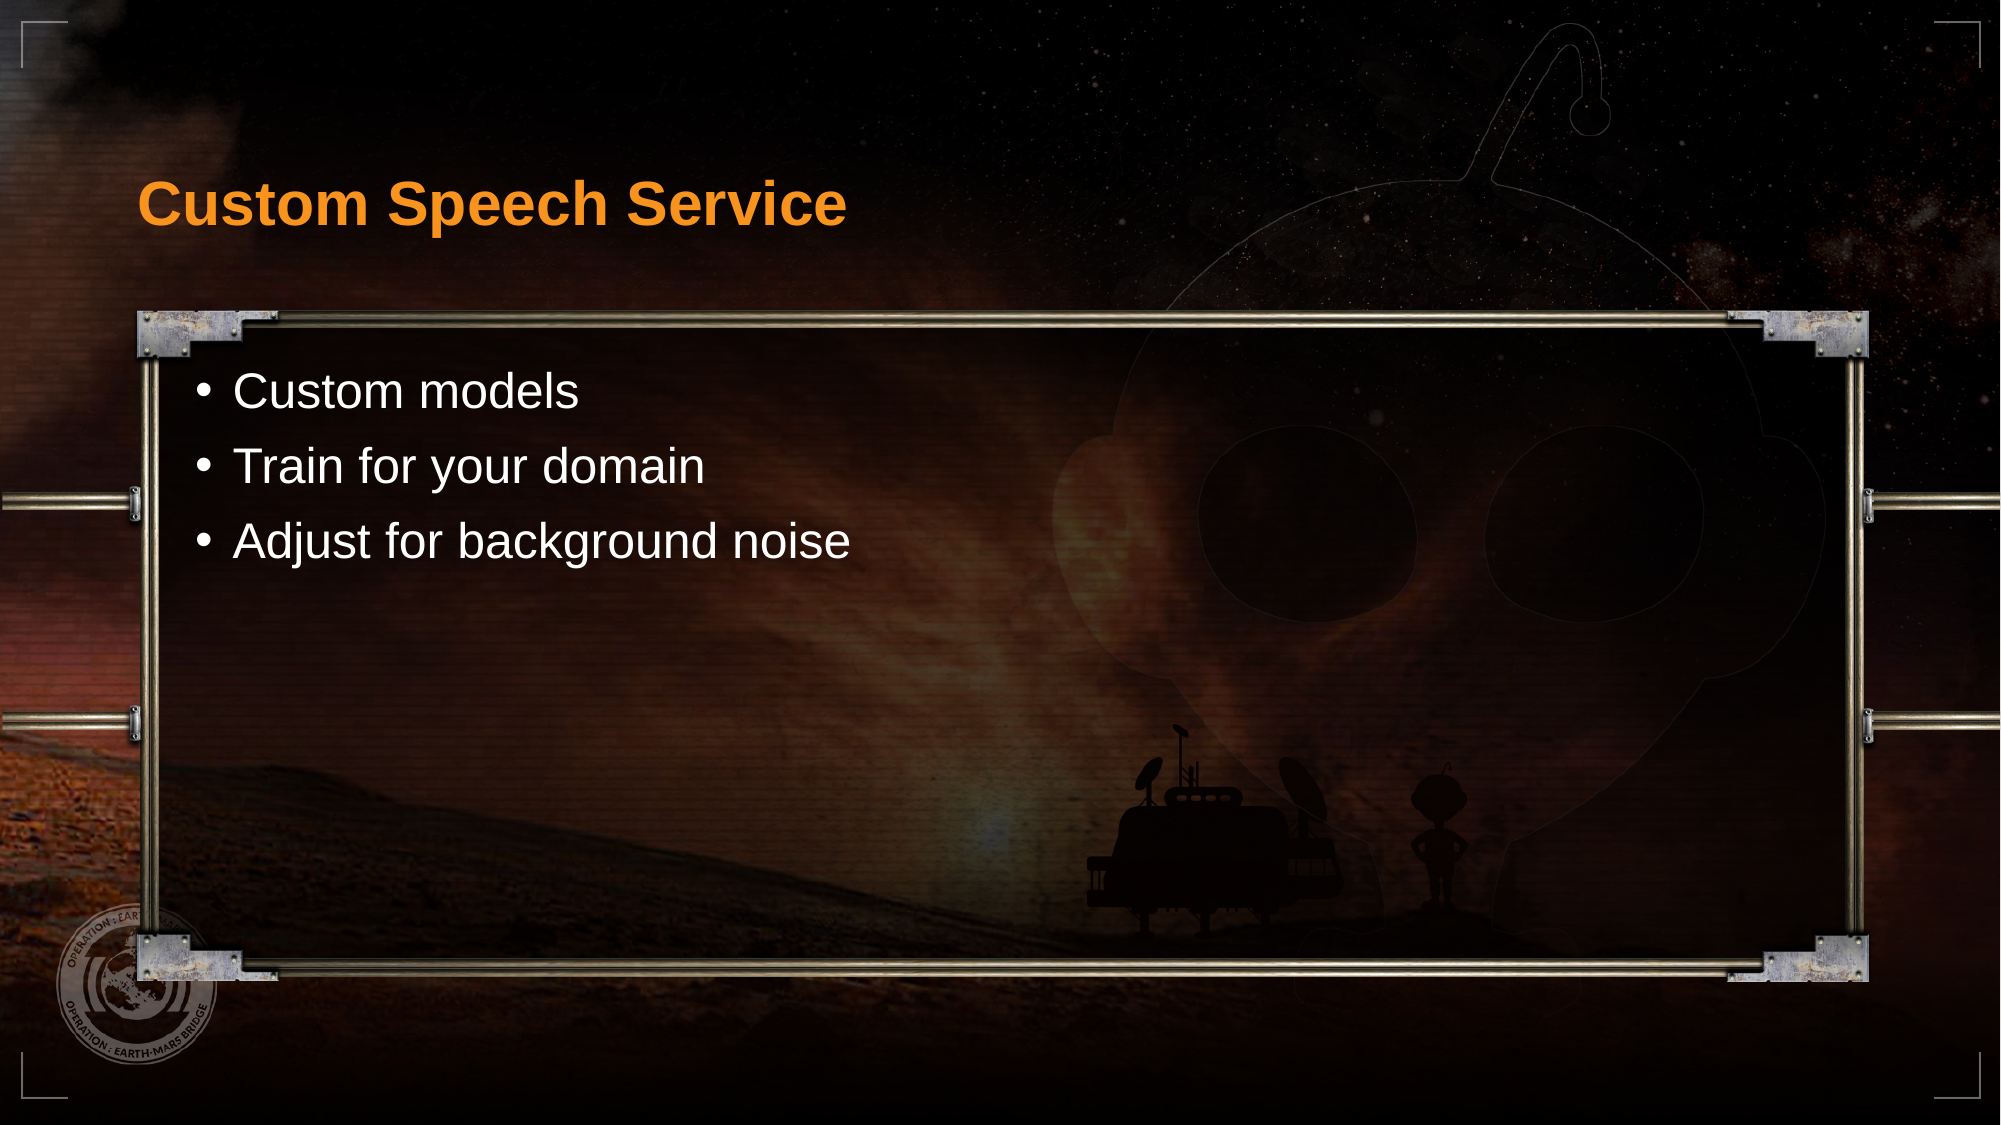

# Custom Speech Service
Custom models
Train for your domain
Adjust for background noise